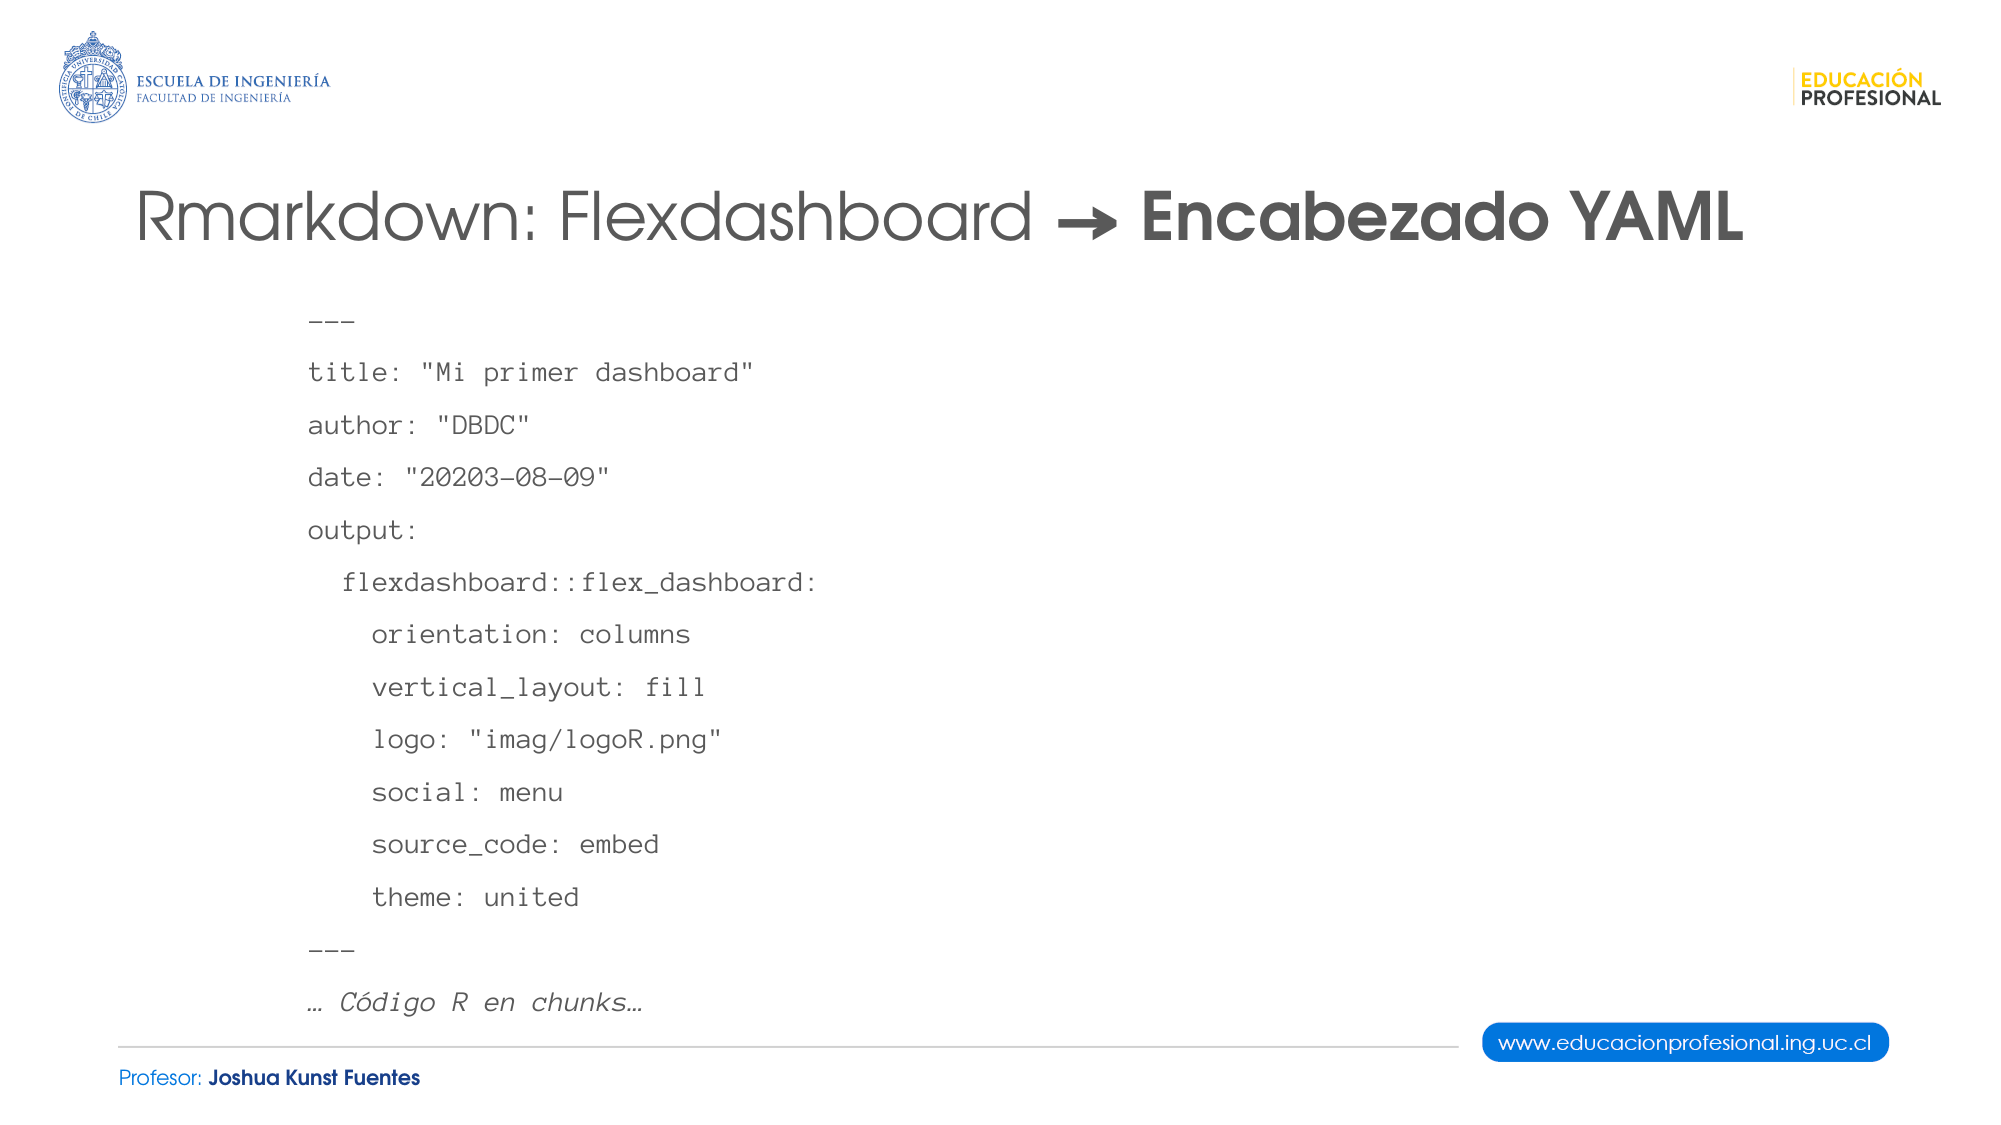

Rmarkdown: Flexdashboard → Encabezado YAML
---
title: "Mi primer dashboard"
author: "DBDC"
date: "20203-08-09"
output:
  flexdashboard::flex_dashboard:
    orientation: columns
    vertical_layout: fill
    logo: "imag/logoR.png"
    social: menu
    source_code: embed
    theme: united
---
… Código R en chunks…